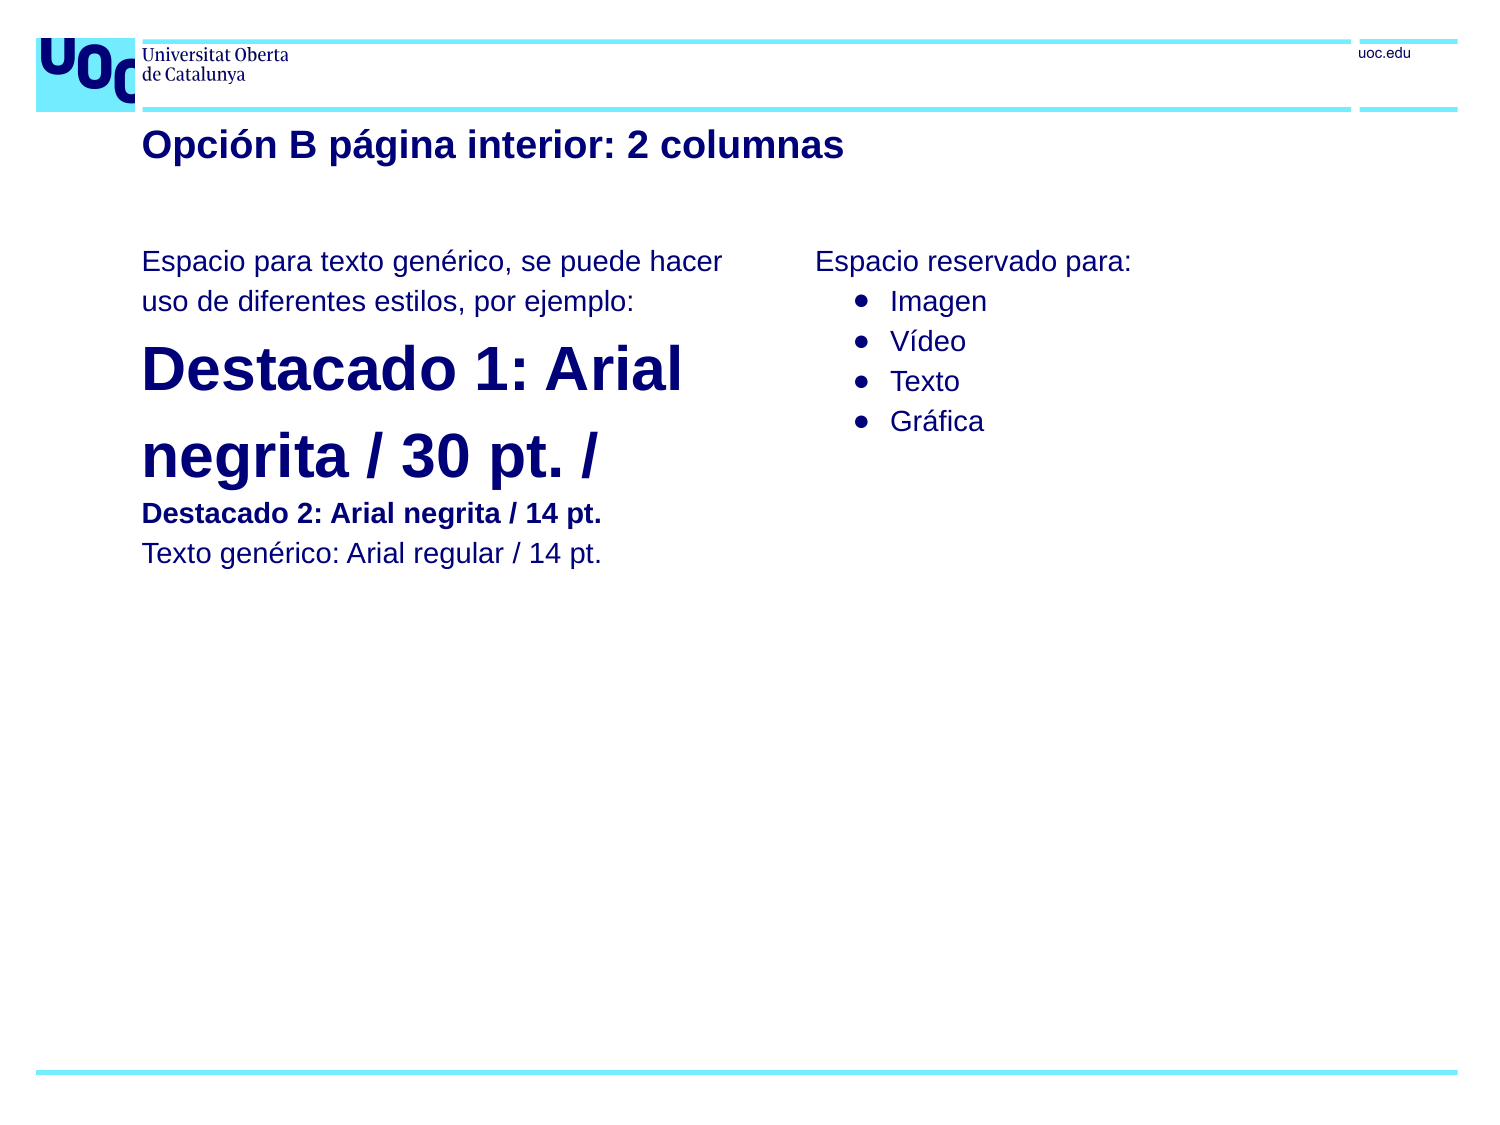

# Opción B página interior: 2 columnas

Espacio para texto genérico, se puede hacer uso de diferentes estilos, por ejemplo:
Destacado 1: Arial negrita / 30 pt. /
Destacado 2: Arial negrita / 14 pt.
Texto genérico: Arial regular / 14 pt.
Espacio reservado para:
Imagen
Vídeo
Texto
Gráfica